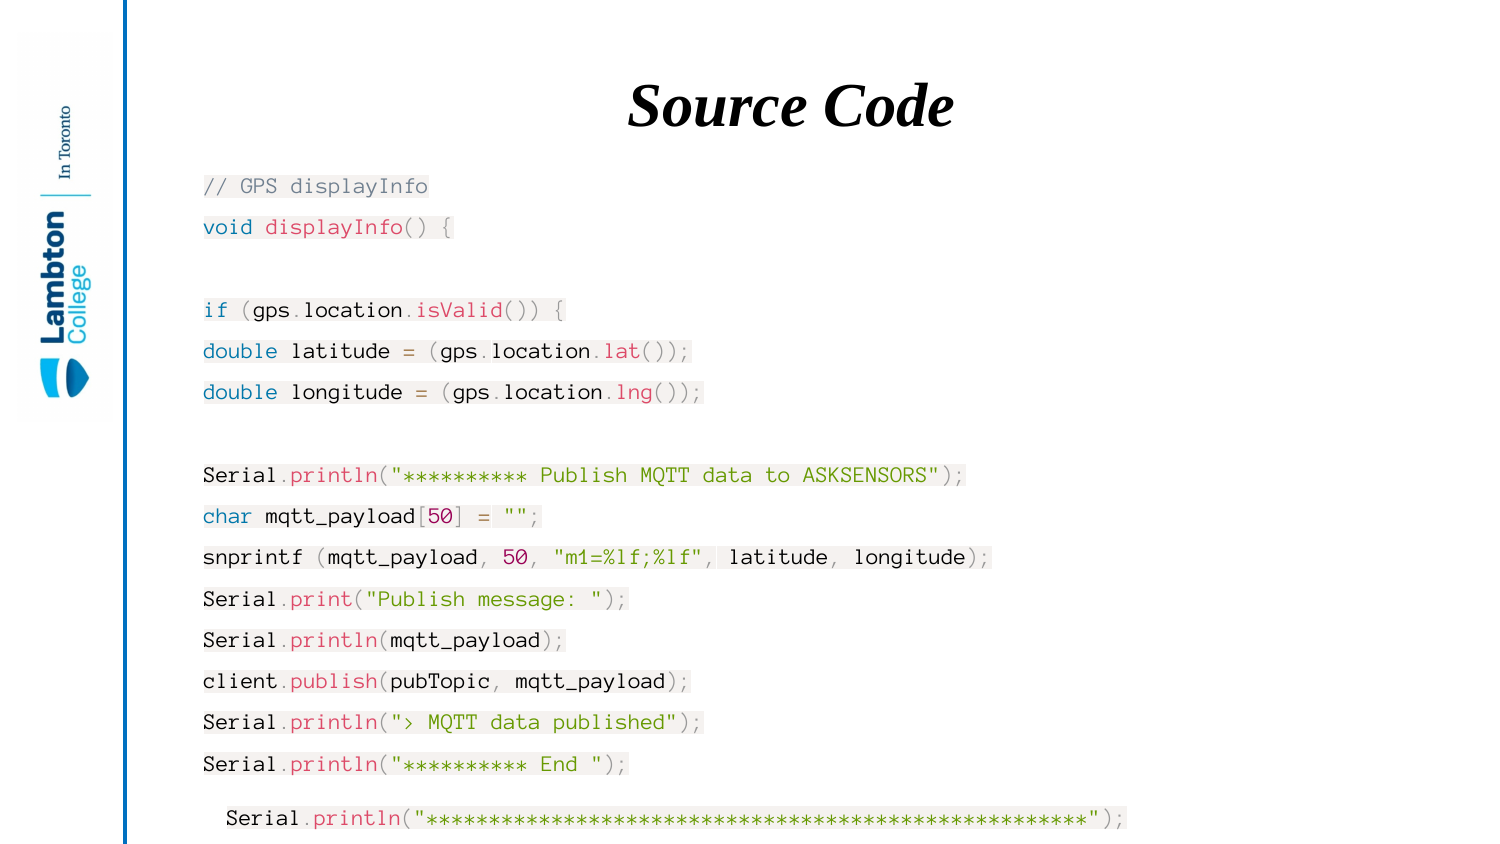

# Source Code
// GPS displayInfo
void displayInfo() {

if (gps.location.isValid()) {
double latitude = (gps.location.lat());
double longitude = (gps.location.lng());

Serial.println("********** Publish MQTT data to ASKSENSORS");
char mqtt_payload[50] = "";
snprintf (mqtt_payload, 50, "m1=%lf;%lf", latitude, longitude);
Serial.print("Publish message: ");
Serial.println(mqtt_payload);
client.publish(pubTopic, mqtt_payload);
Serial.println("> MQTT data published");
Serial.println("********** End ");
Serial.println("*****************************************************");